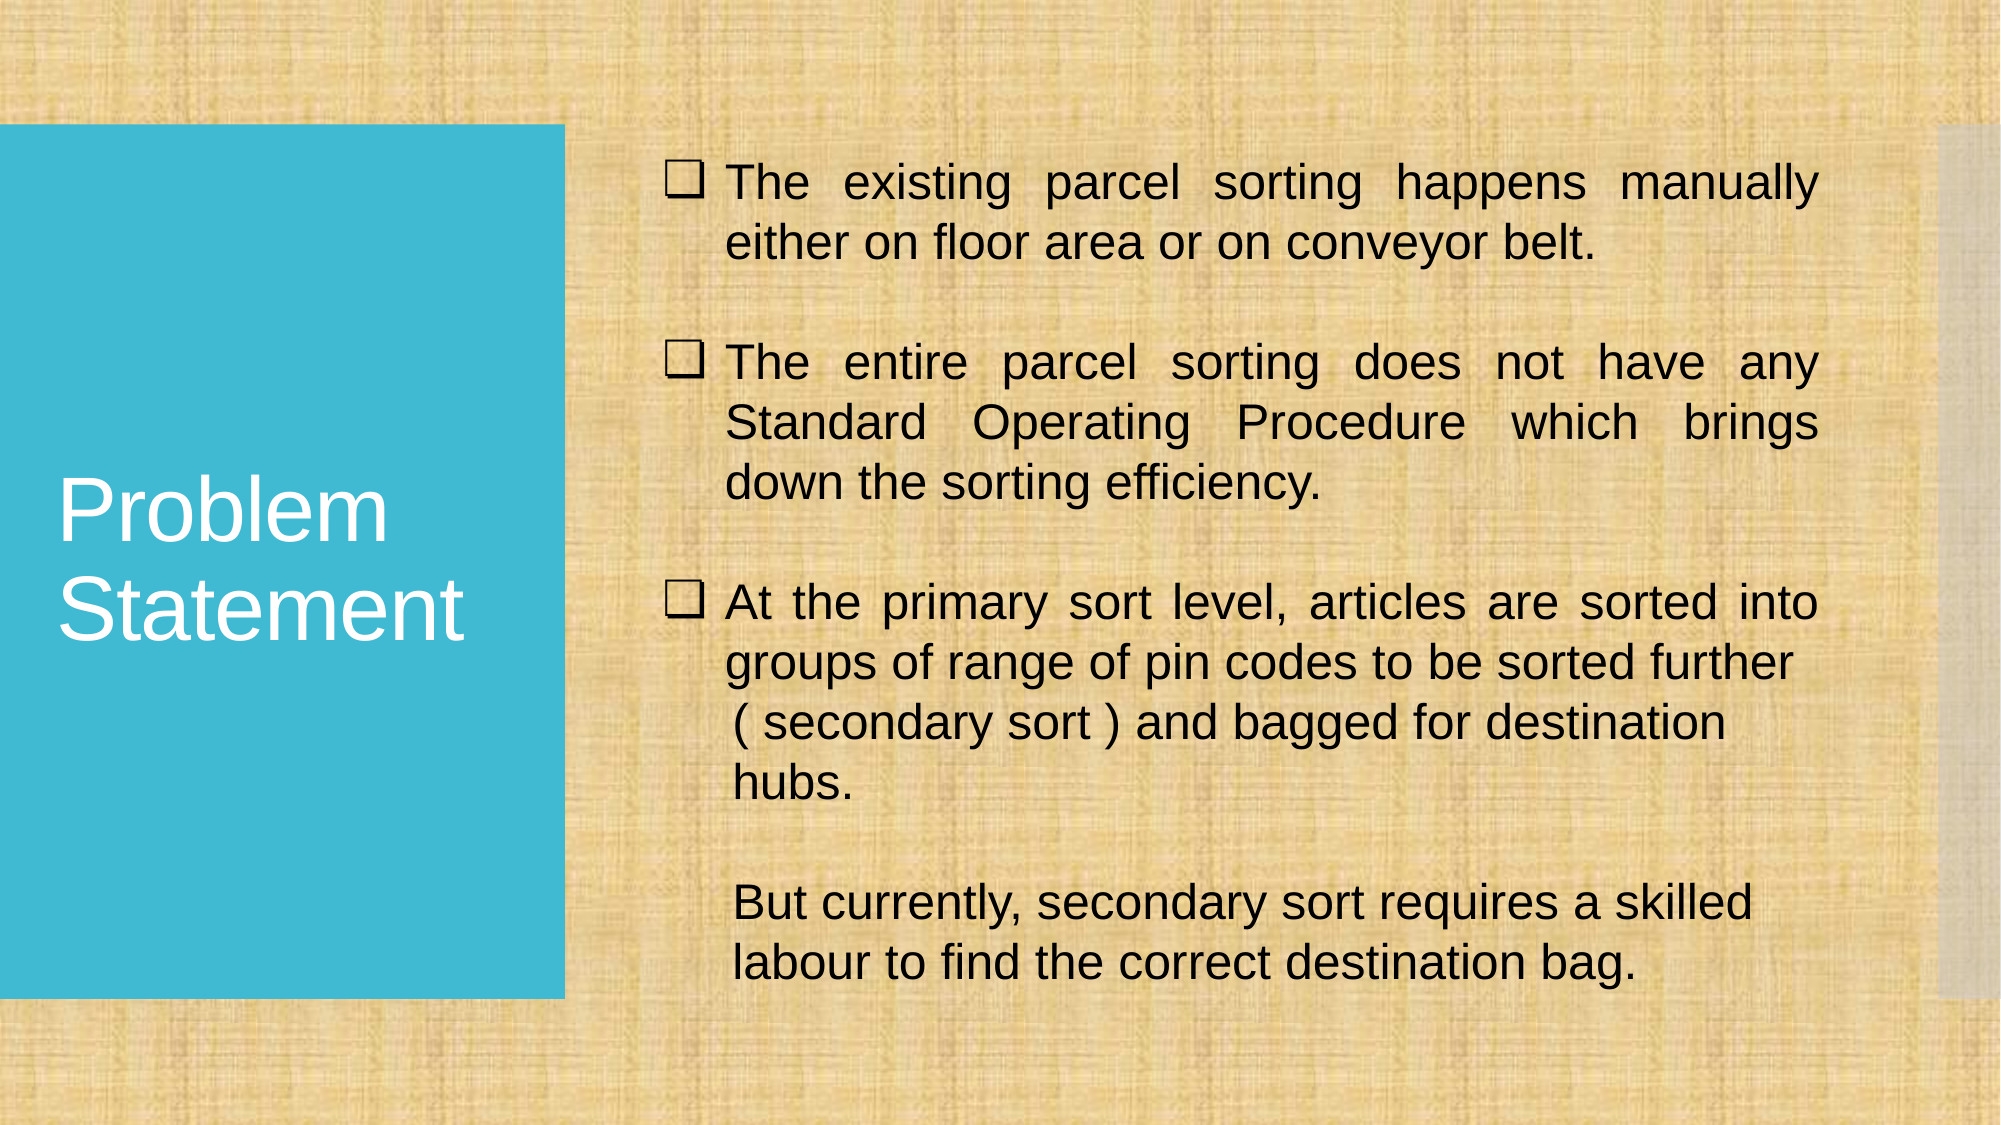

The existing parcel sorting happens manually either on floor area or on conveyor belt.

The entire parcel sorting does not have any Standard Operating Procedure which brings down the sorting efficiency.

At the primary sort level, articles are sorted into groups of range of pin codes to be sorted further
     ( secondary sort ) and bagged for destination
     hubs.

     But currently, secondary sort requires a skilled
     labour to find the correct destination bag.

# Problem Statement